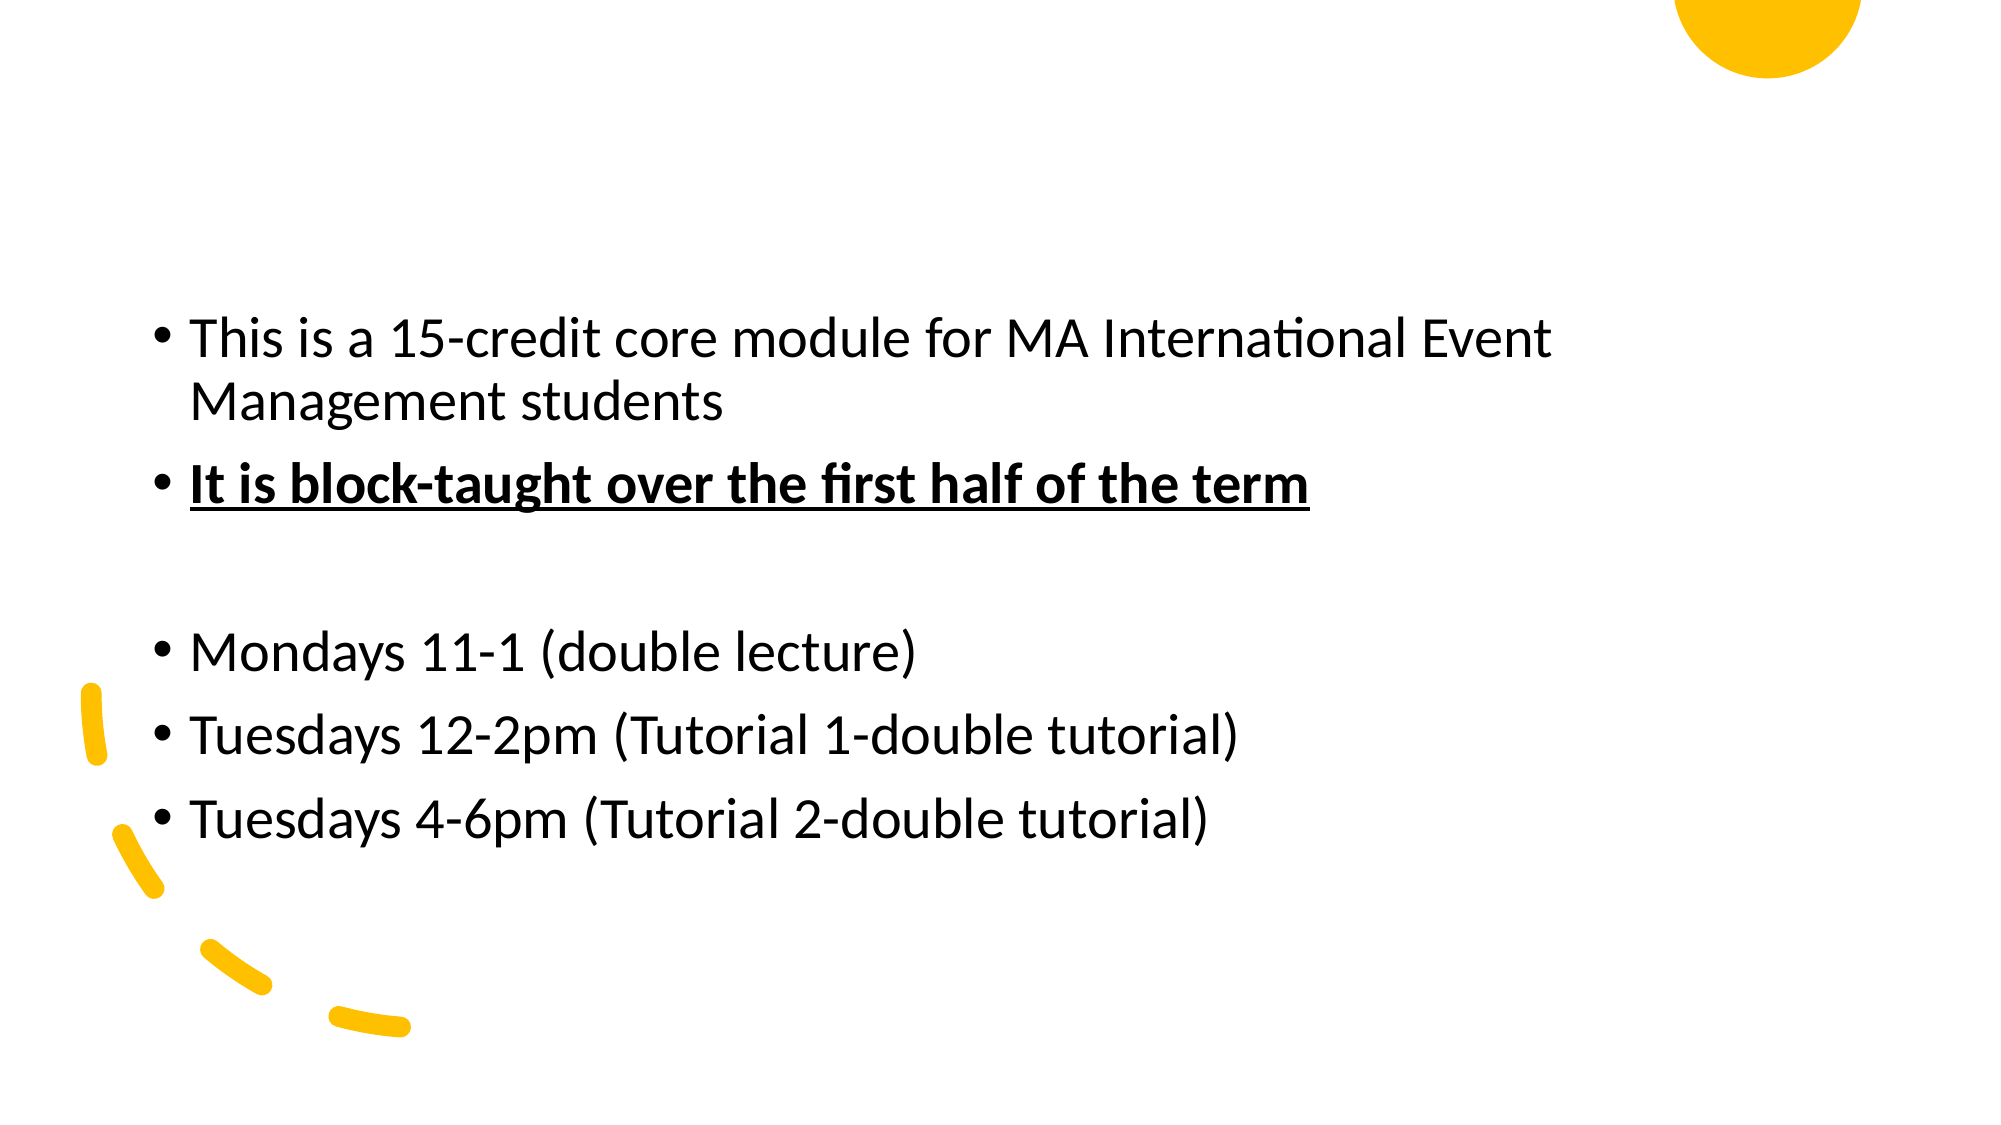

This is a 15-credit core module for MA International Event Management students
It is block-taught over the first half of the term

Mondays 11-1 (double lecture)
Tuesdays 12-2pm (Tutorial 1-double tutorial)
Tuesdays 4-6pm (Tutorial 2-double tutorial)